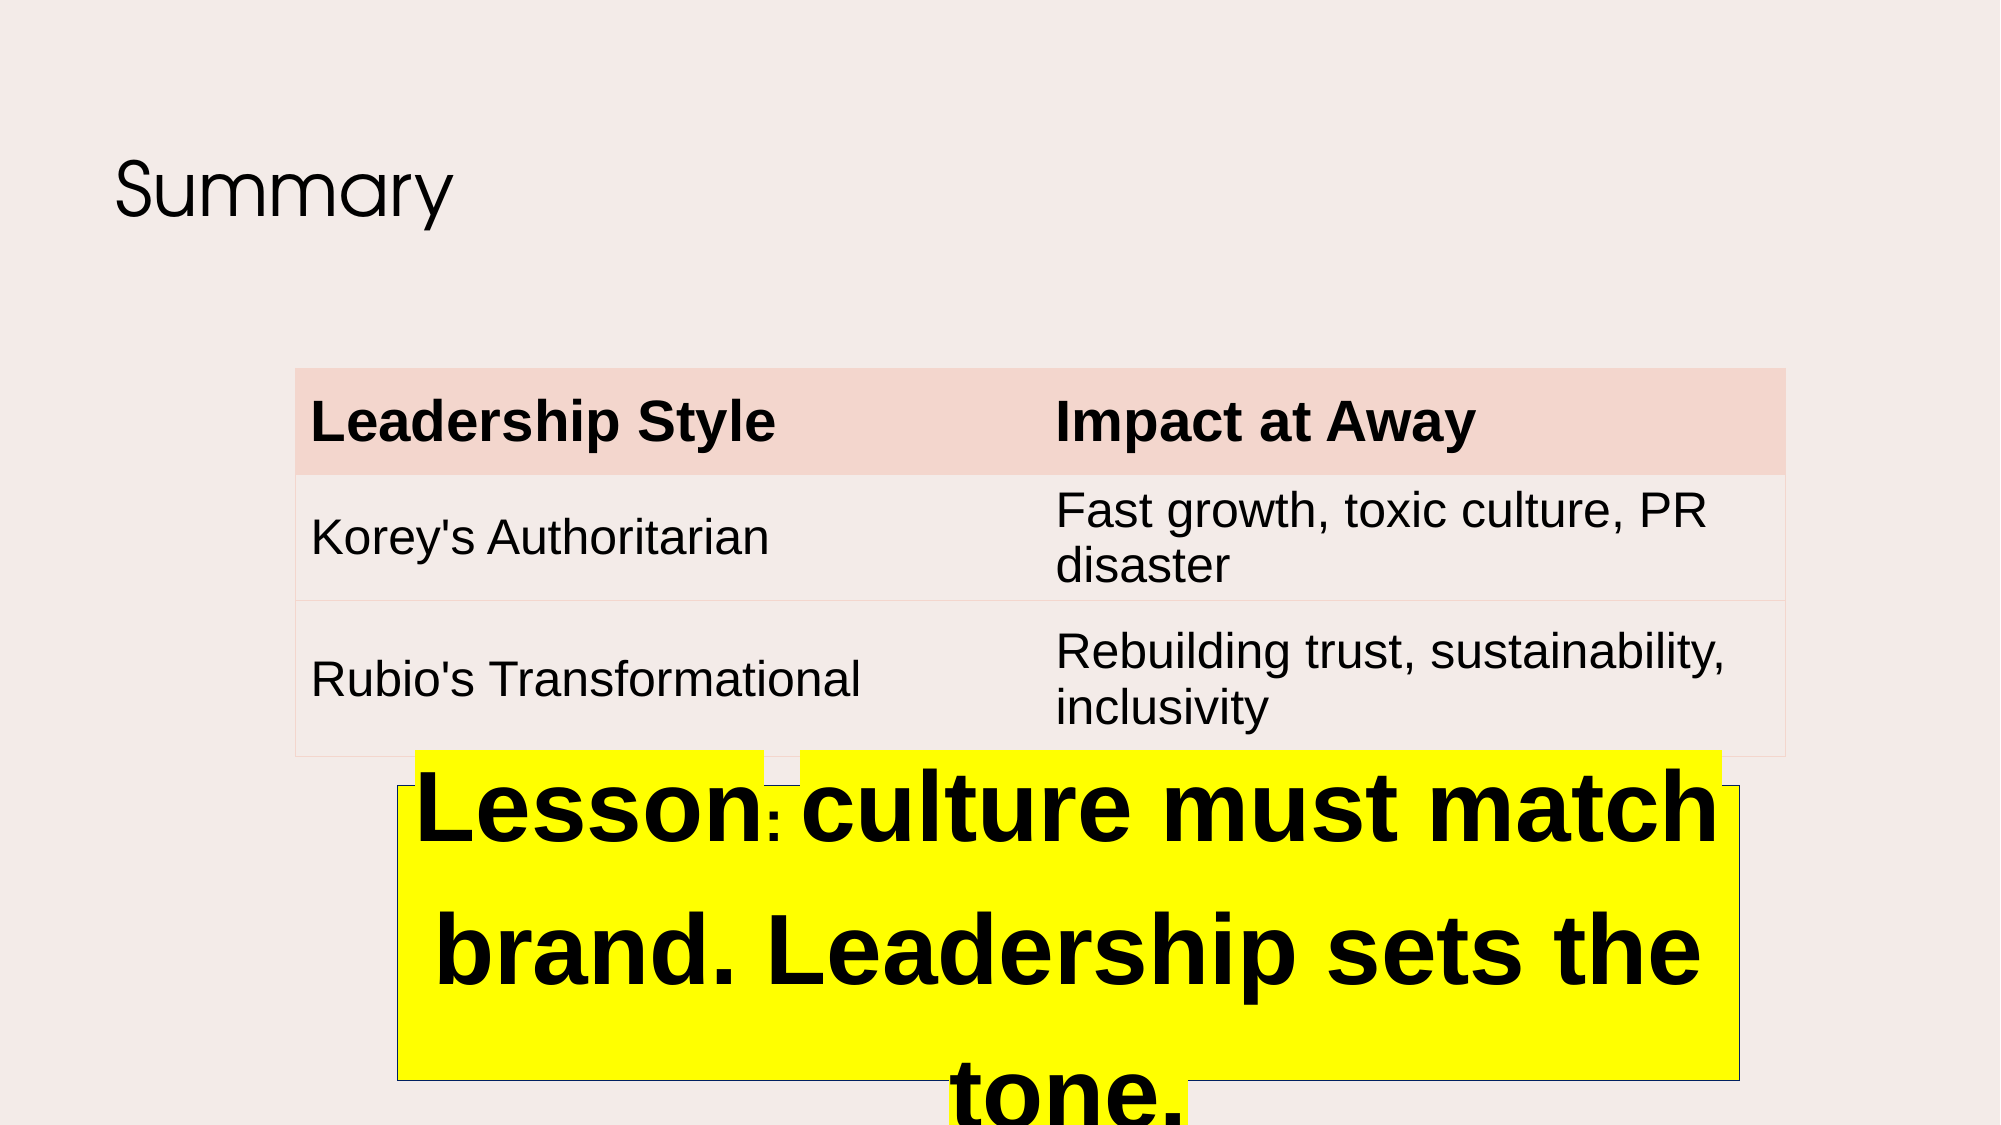

# Summary
| Leadership Style | Impact at Away |
| --- | --- |
| Korey's Authoritarian | Fast growth, toxic culture, PR disaster |
| Rubio's Transformational | Rebuilding trust, sustainability, inclusivity |
Lesson: culture must match brand. Leadership sets the tone.